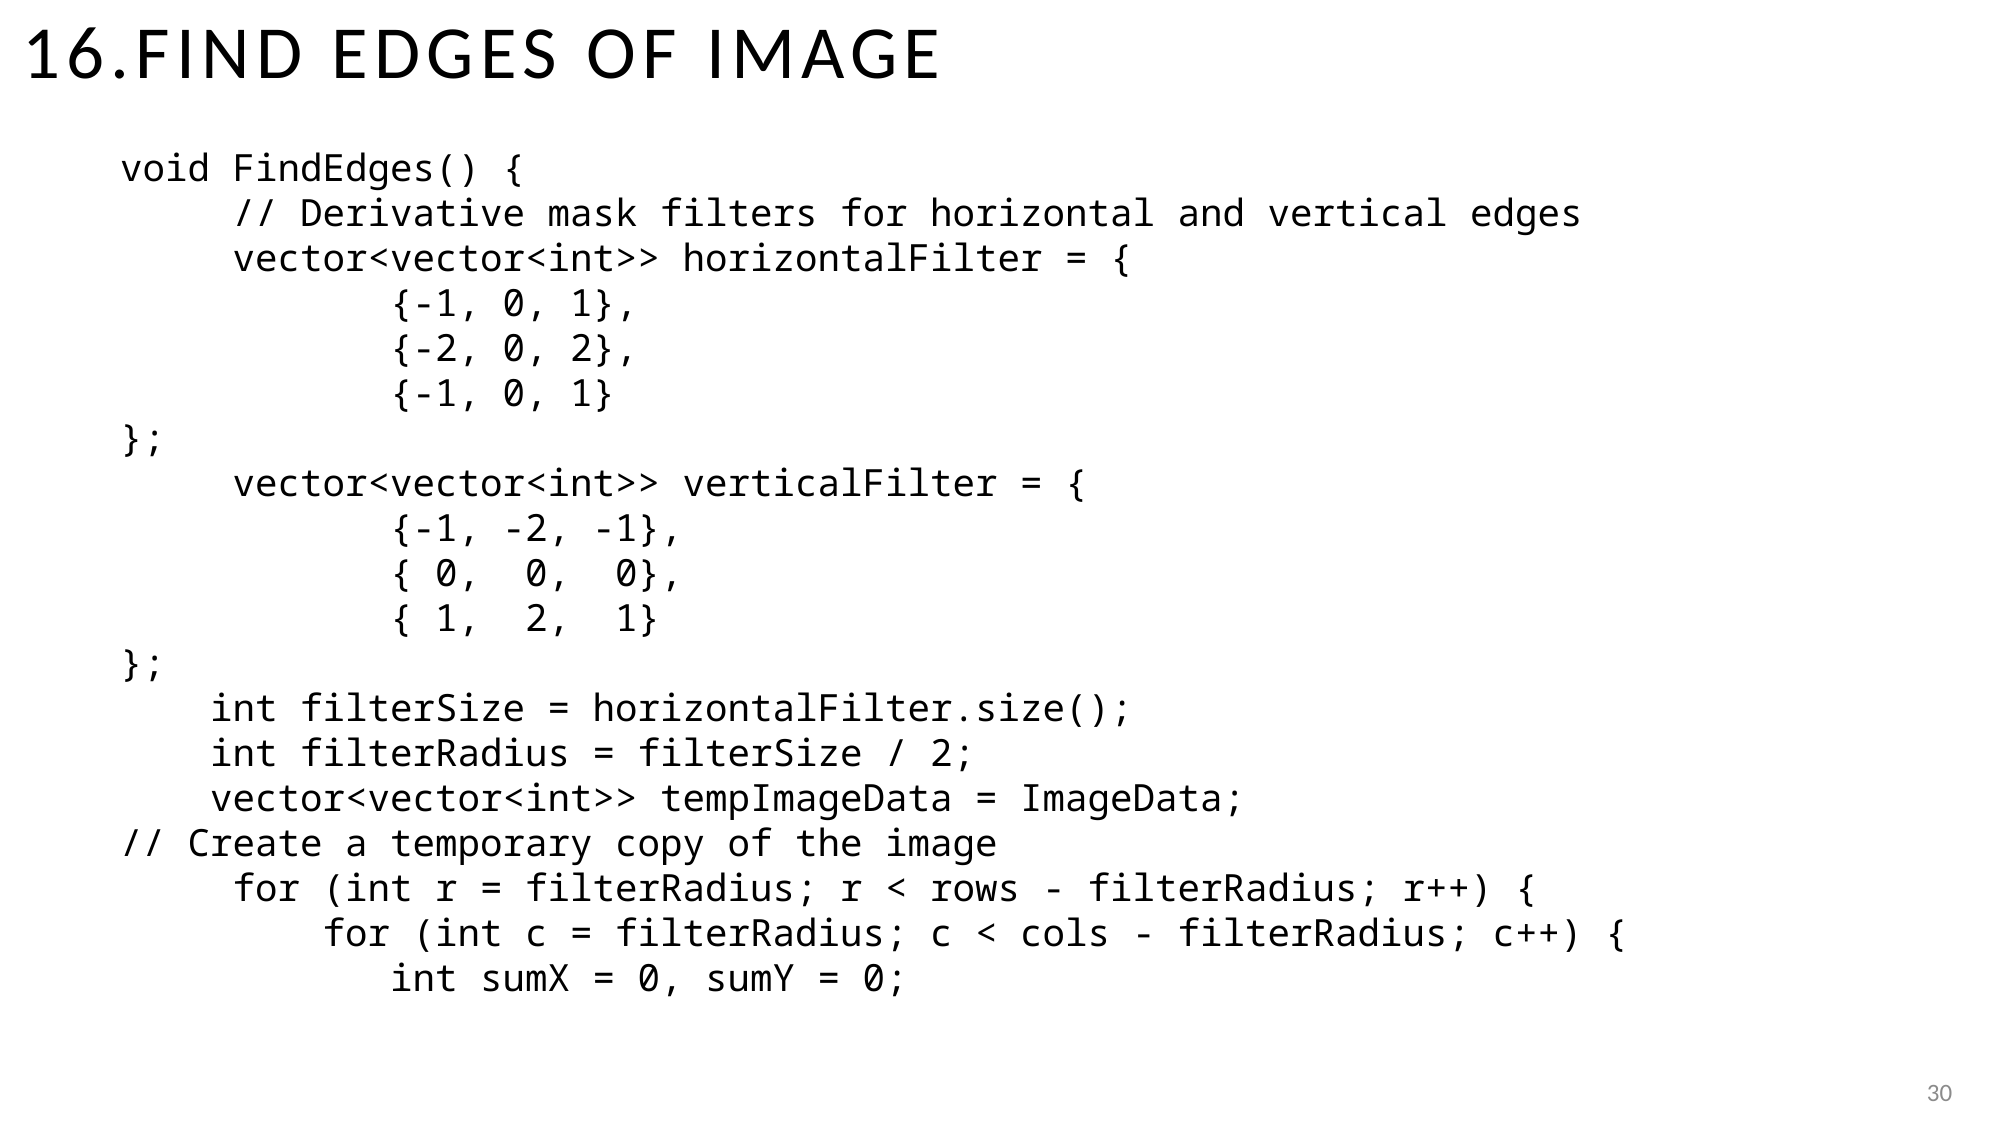

# 16.Find edges of IMAGE
void FindEdges() {
     // Derivative mask filters for horizontal and vertical edges
     vector<vector<int>> horizontalFilter = {
            {-1, 0, 1},
            {-2, 0, 2},
            {-1, 0, 1}
};
     vector<vector<int>> verticalFilter = {
            {-1, -2, -1},
            { 0,  0,  0},
            { 1,  2,  1}
};
    int filterSize = horizontalFilter.size();
    int filterRadius = filterSize / 2;
    vector<vector<int>> tempImageData = ImageData;
// Create a temporary copy of the image
     for (int r = filterRadius; r < rows - filterRadius; r++) {
         for (int c = filterRadius; c < cols - filterRadius; c++) {
            int sumX = 0, sumY = 0;

30